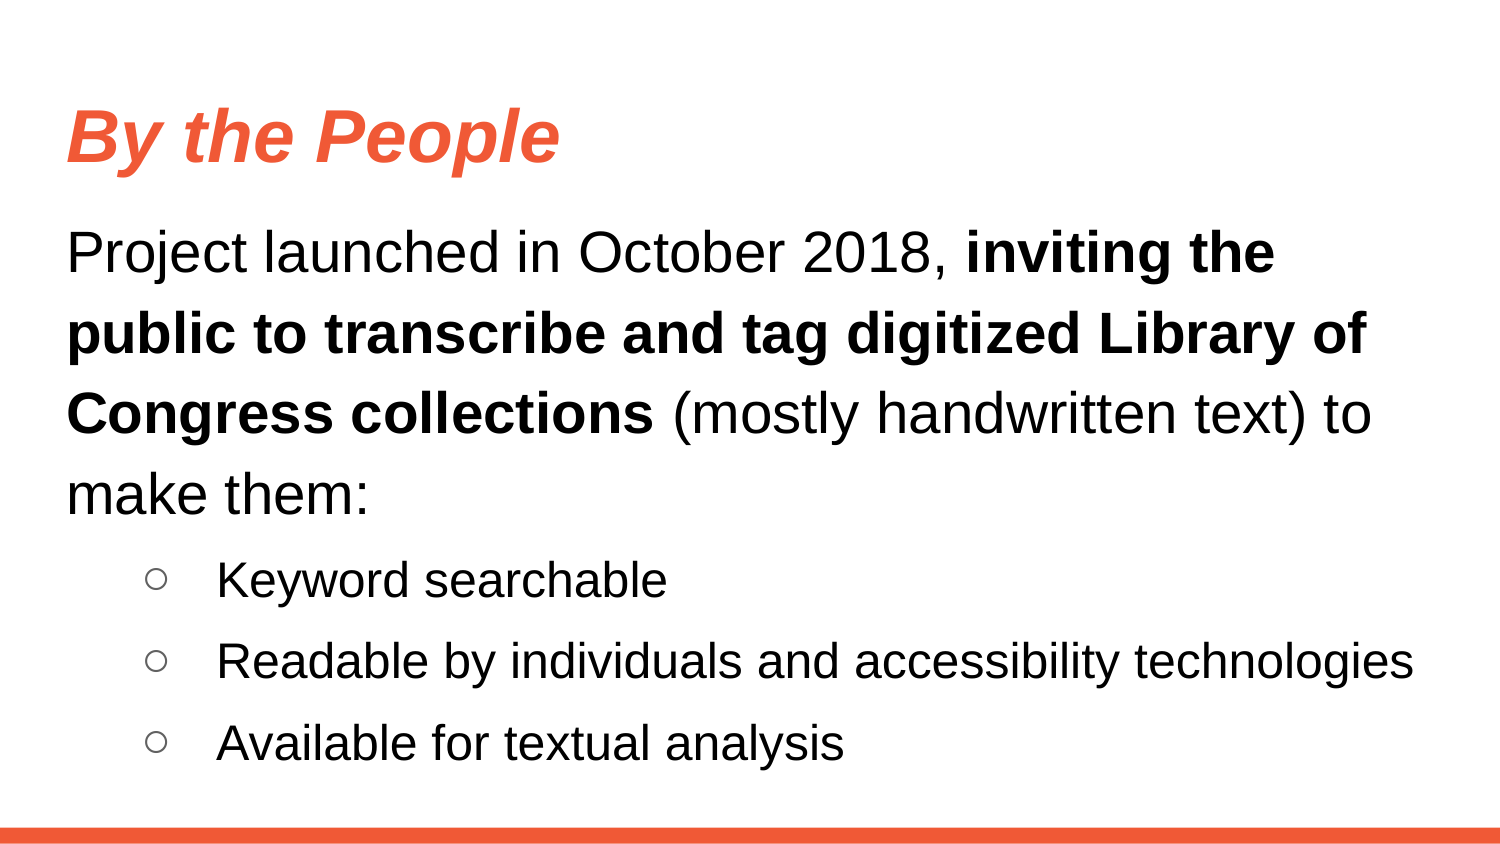

# By the People
Project launched in October 2018, inviting the public to transcribe and tag digitized Library of Congress collections (mostly handwritten text) to make them:
Keyword searchable
Readable by individuals and accessibility technologies
Available for textual analysis